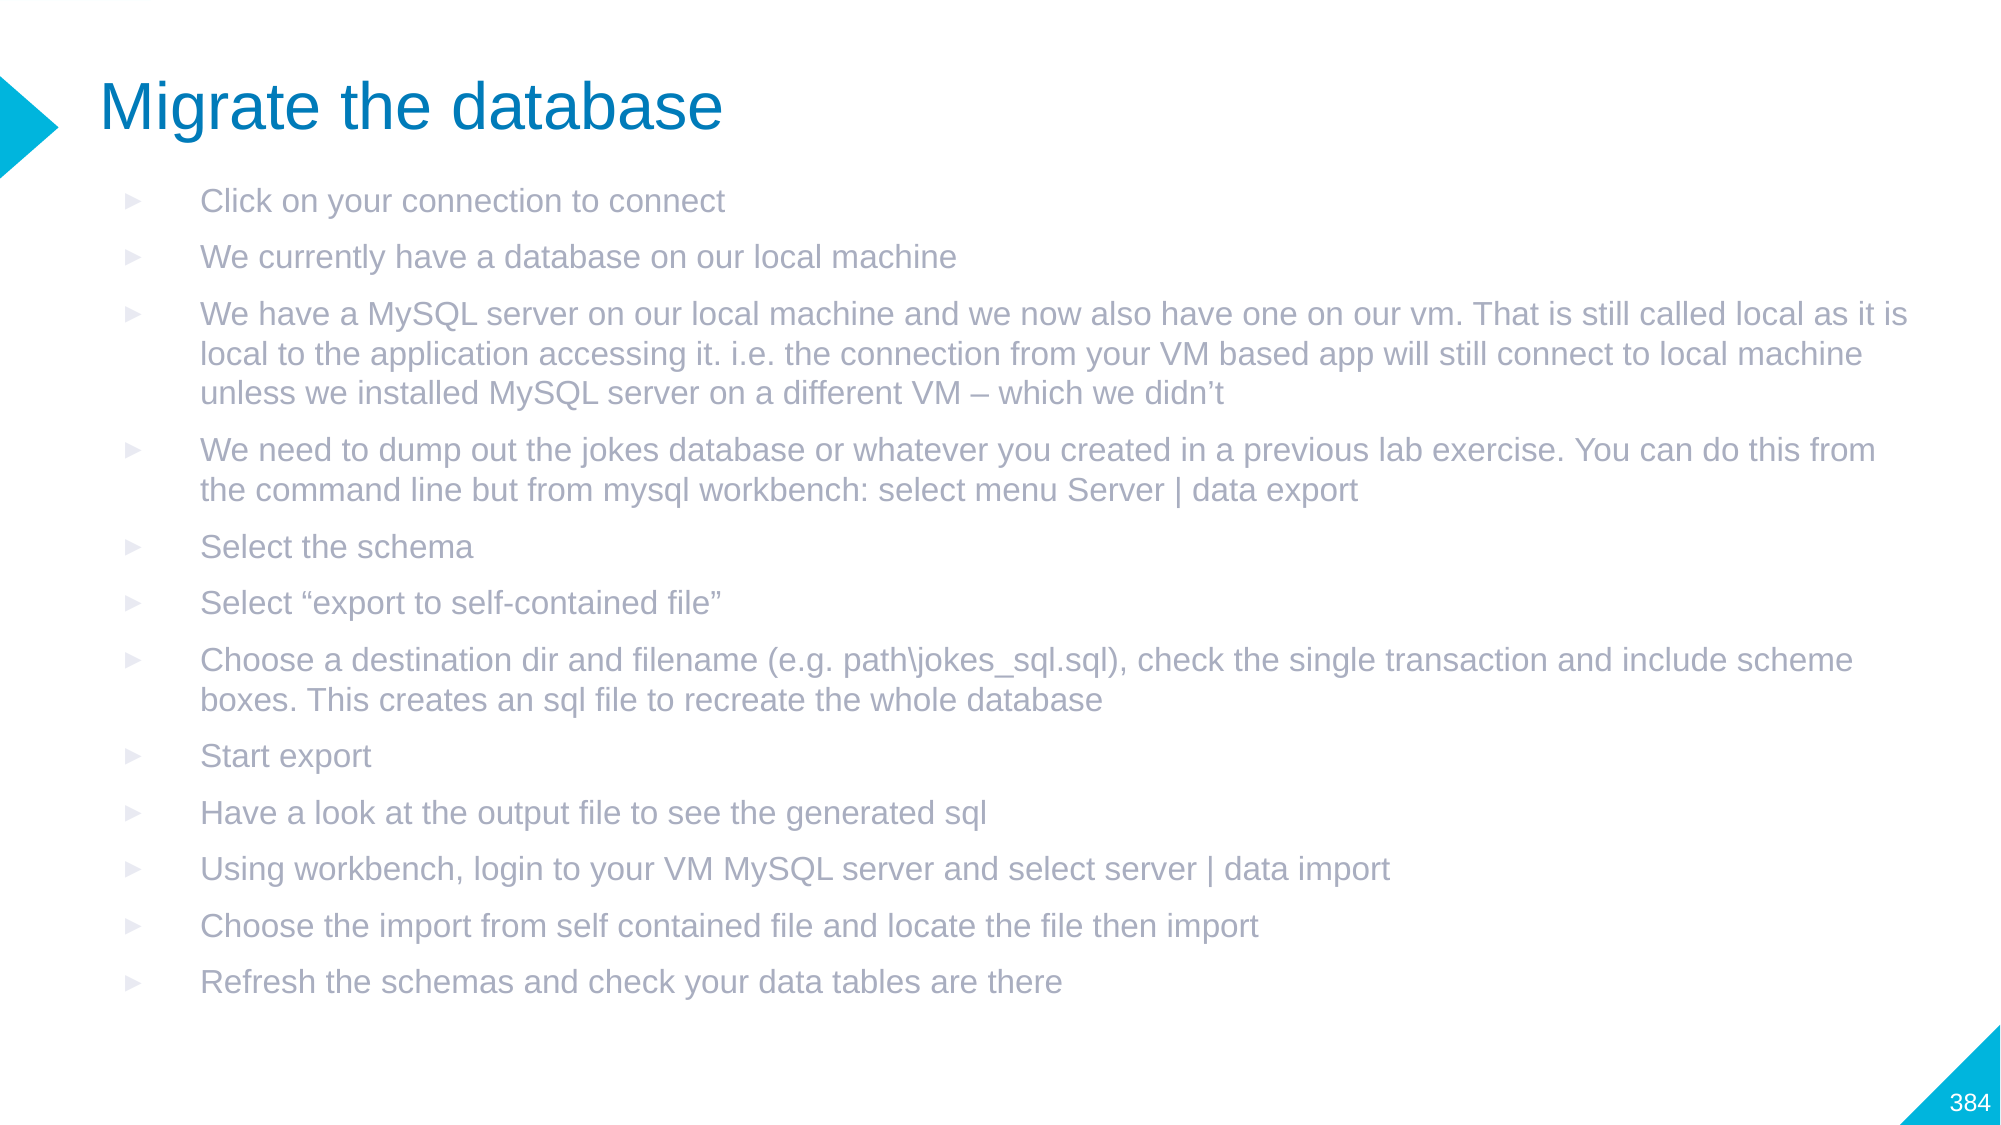

# Migrate the database
Click on your connection to connect
We currently have a database on our local machine
We have a MySQL server on our local machine and we now also have one on our vm. That is still called local as it is local to the application accessing it. i.e. the connection from your VM based app will still connect to local machine unless we installed MySQL server on a different VM – which we didn’t
We need to dump out the jokes database or whatever you created in a previous lab exercise. You can do this from the command line but from mysql workbench: select menu Server | data export
Select the schema
Select “export to self-contained file”
Choose a destination dir and filename (e.g. path\jokes_sql.sql), check the single transaction and include scheme boxes. This creates an sql file to recreate the whole database
Start export
Have a look at the output file to see the generated sql
Using workbench, login to your VM MySQL server and select server | data import
Choose the import from self contained file and locate the file then import
Refresh the schemas and check your data tables are there

384